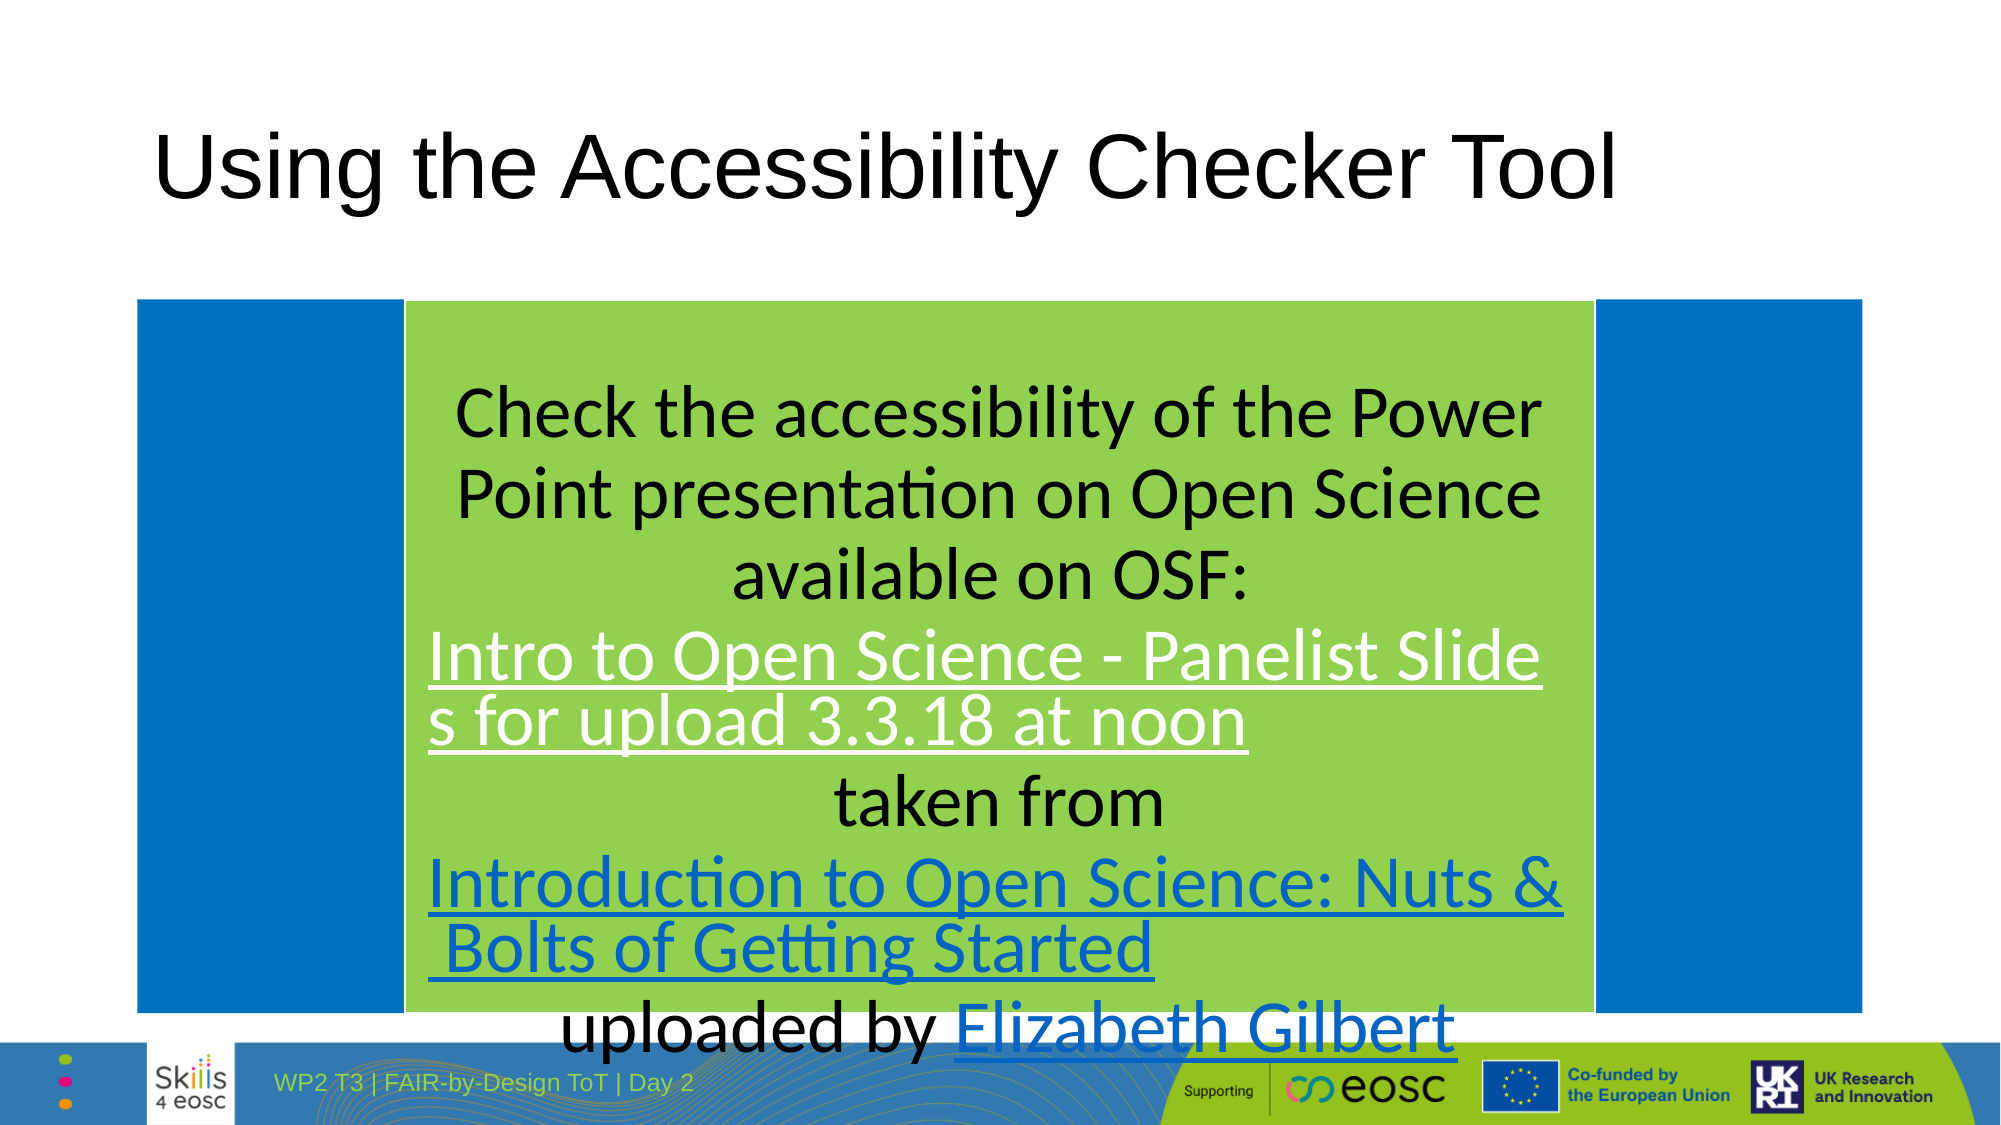

# Using the Accessibility Checker Tool
Check the accessibility of the Power Point presentation on Open Science available on OSF: Intro to Open Science - Panelist Slides for upload 3.3.18 at noon taken from Introduction to Open Science: Nuts & Bolts of Getting Started uploaded by Elizabeth Gilbert
WP2 T3 | FAIR-by-Design ToT | Day 2